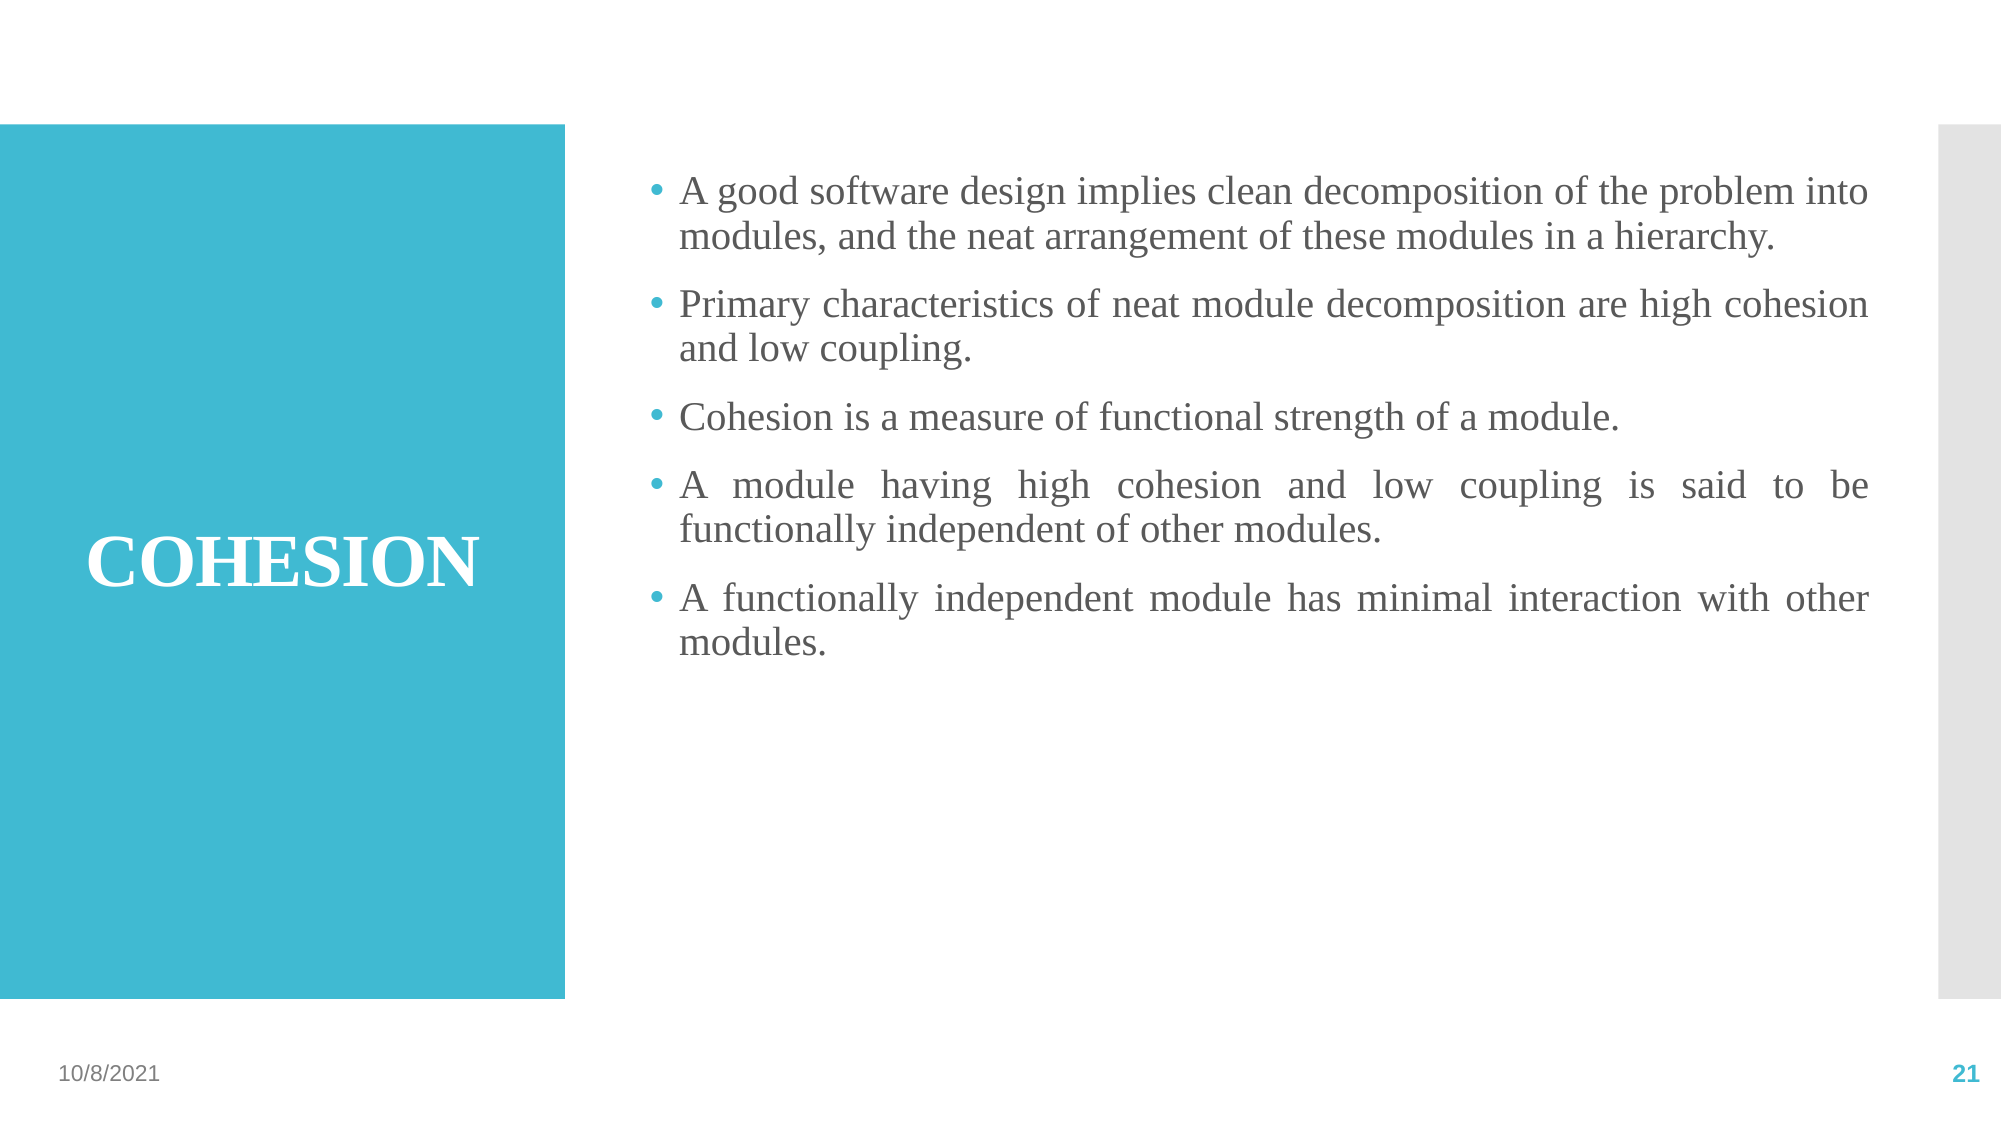

A good software design implies clean decomposition of the problem into modules, and the neat arrangement of these modules in a hierarchy.
Primary characteristics of neat module decomposition are high cohesion and low coupling.
Cohesion is a measure of functional strength of a module.
A module having high cohesion and low coupling is said to be functionally independent of other modules.
A functionally independent module has minimal interaction with other modules.

# COHESION
10/8/2021
21